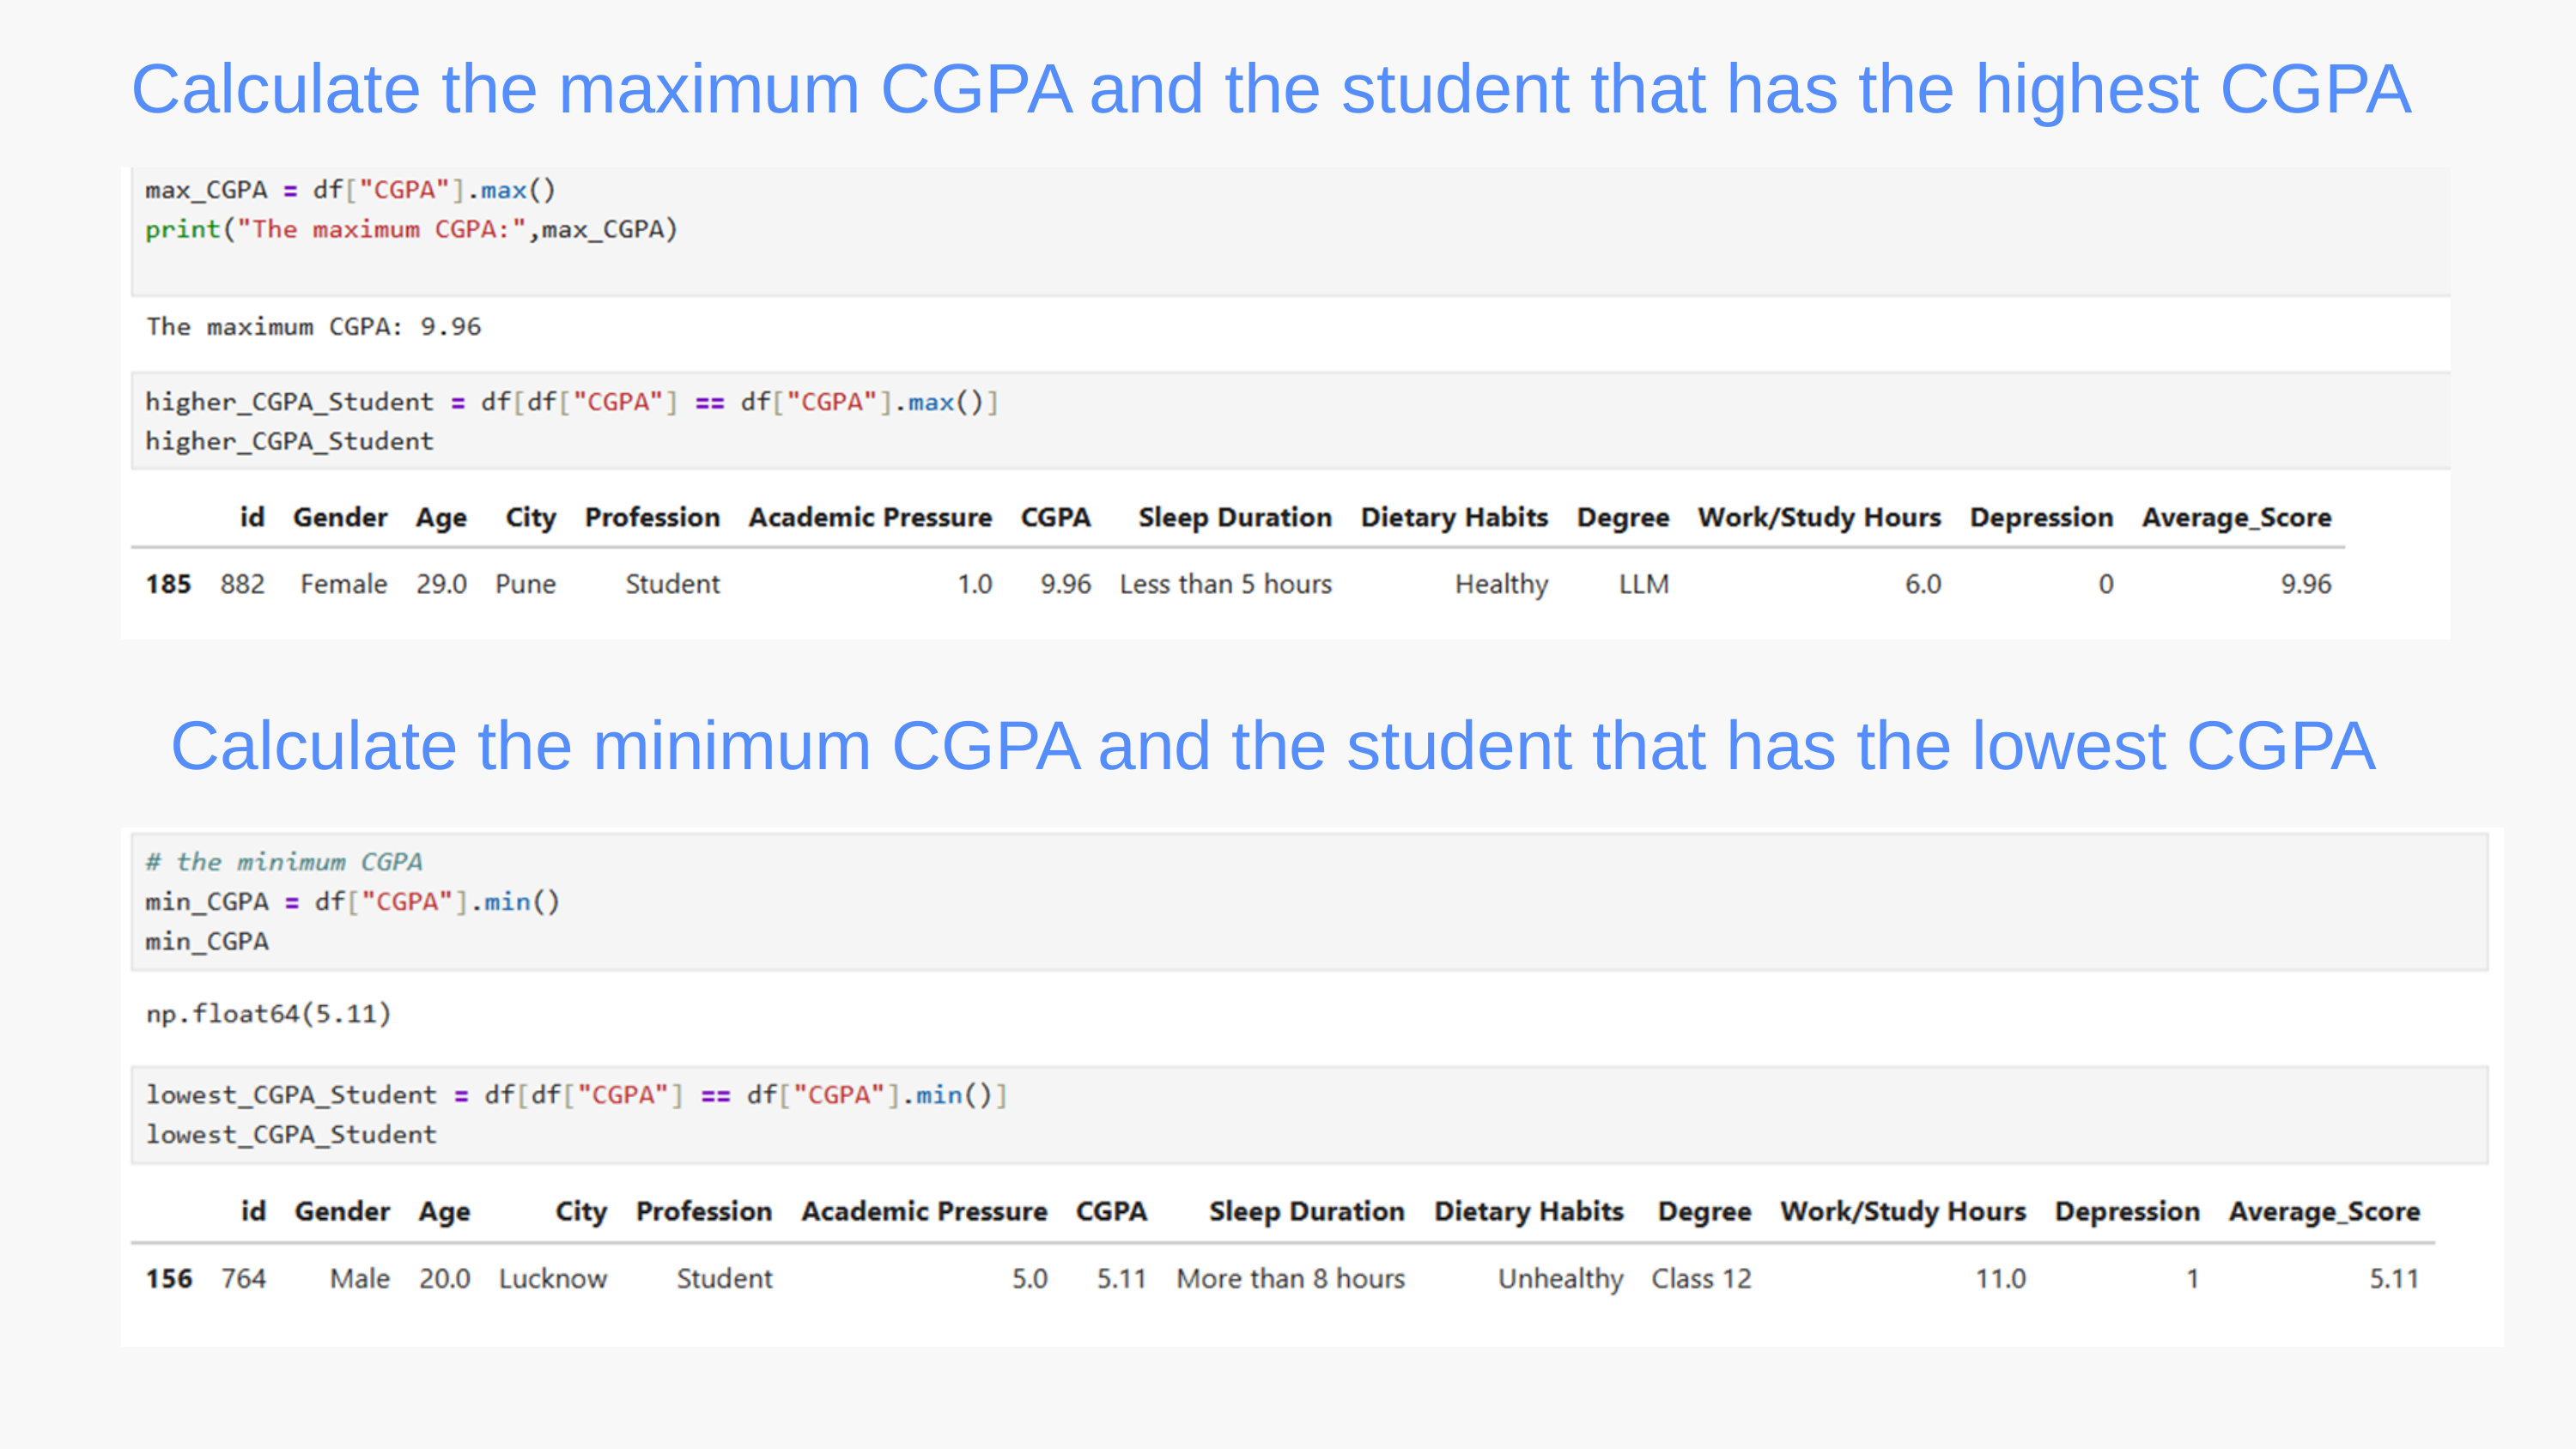

Calculate the maximum CGPA and the student that has the highest CGPA

Calculate the minimum CGPA and the student that has the lowest CGPA